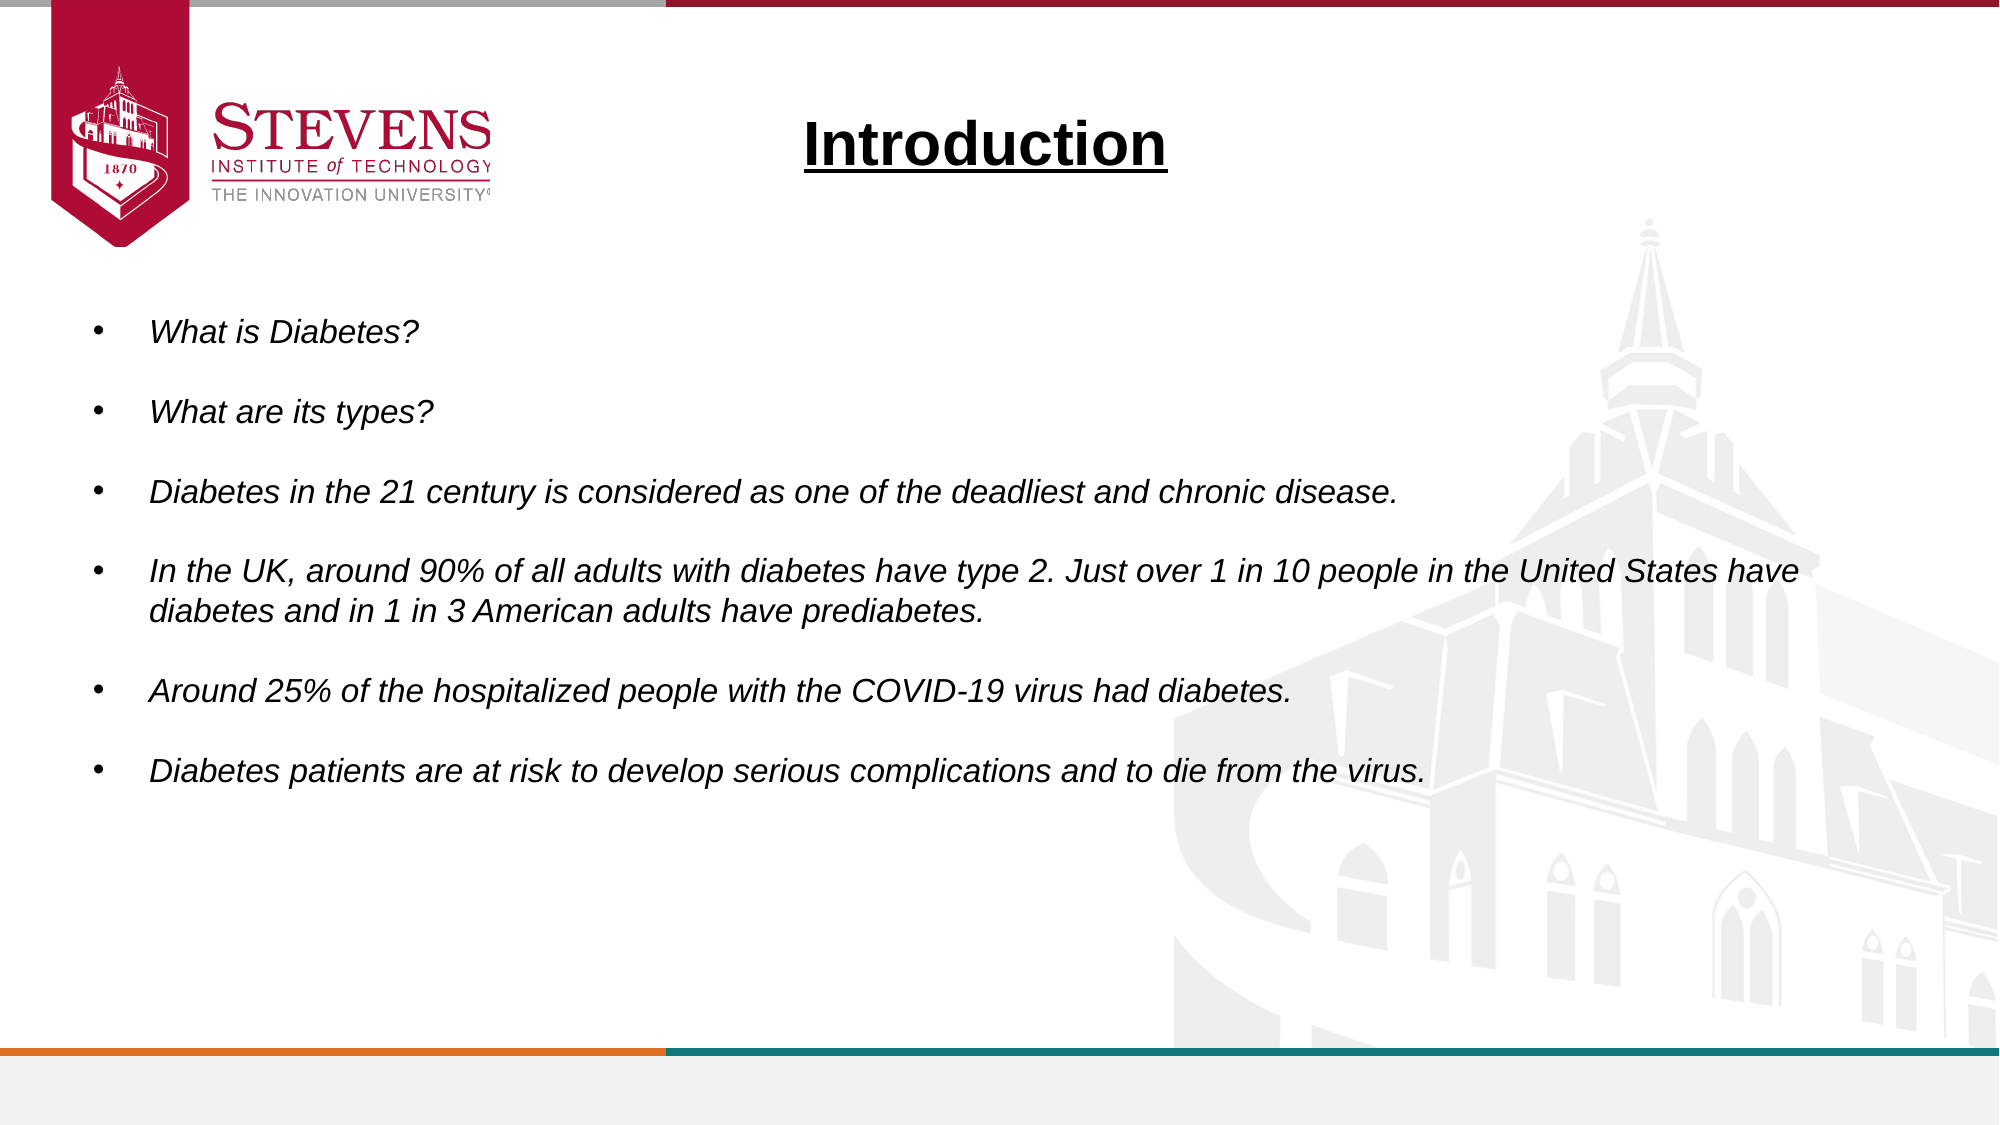

Introduction
What is Diabetes?

What are its types?

Diabetes in the 21 century is considered as one of the deadliest and chronic disease.

In the UK, around 90% of all adults with diabetes have type 2. Just over 1 in 10 people in the United States have diabetes and in 1 in 3 American adults have prediabetes.

Around 25% of the hospitalized people with the COVID-19 virus had diabetes.

Diabetes patients are at risk to develop serious complications and to die from the virus.